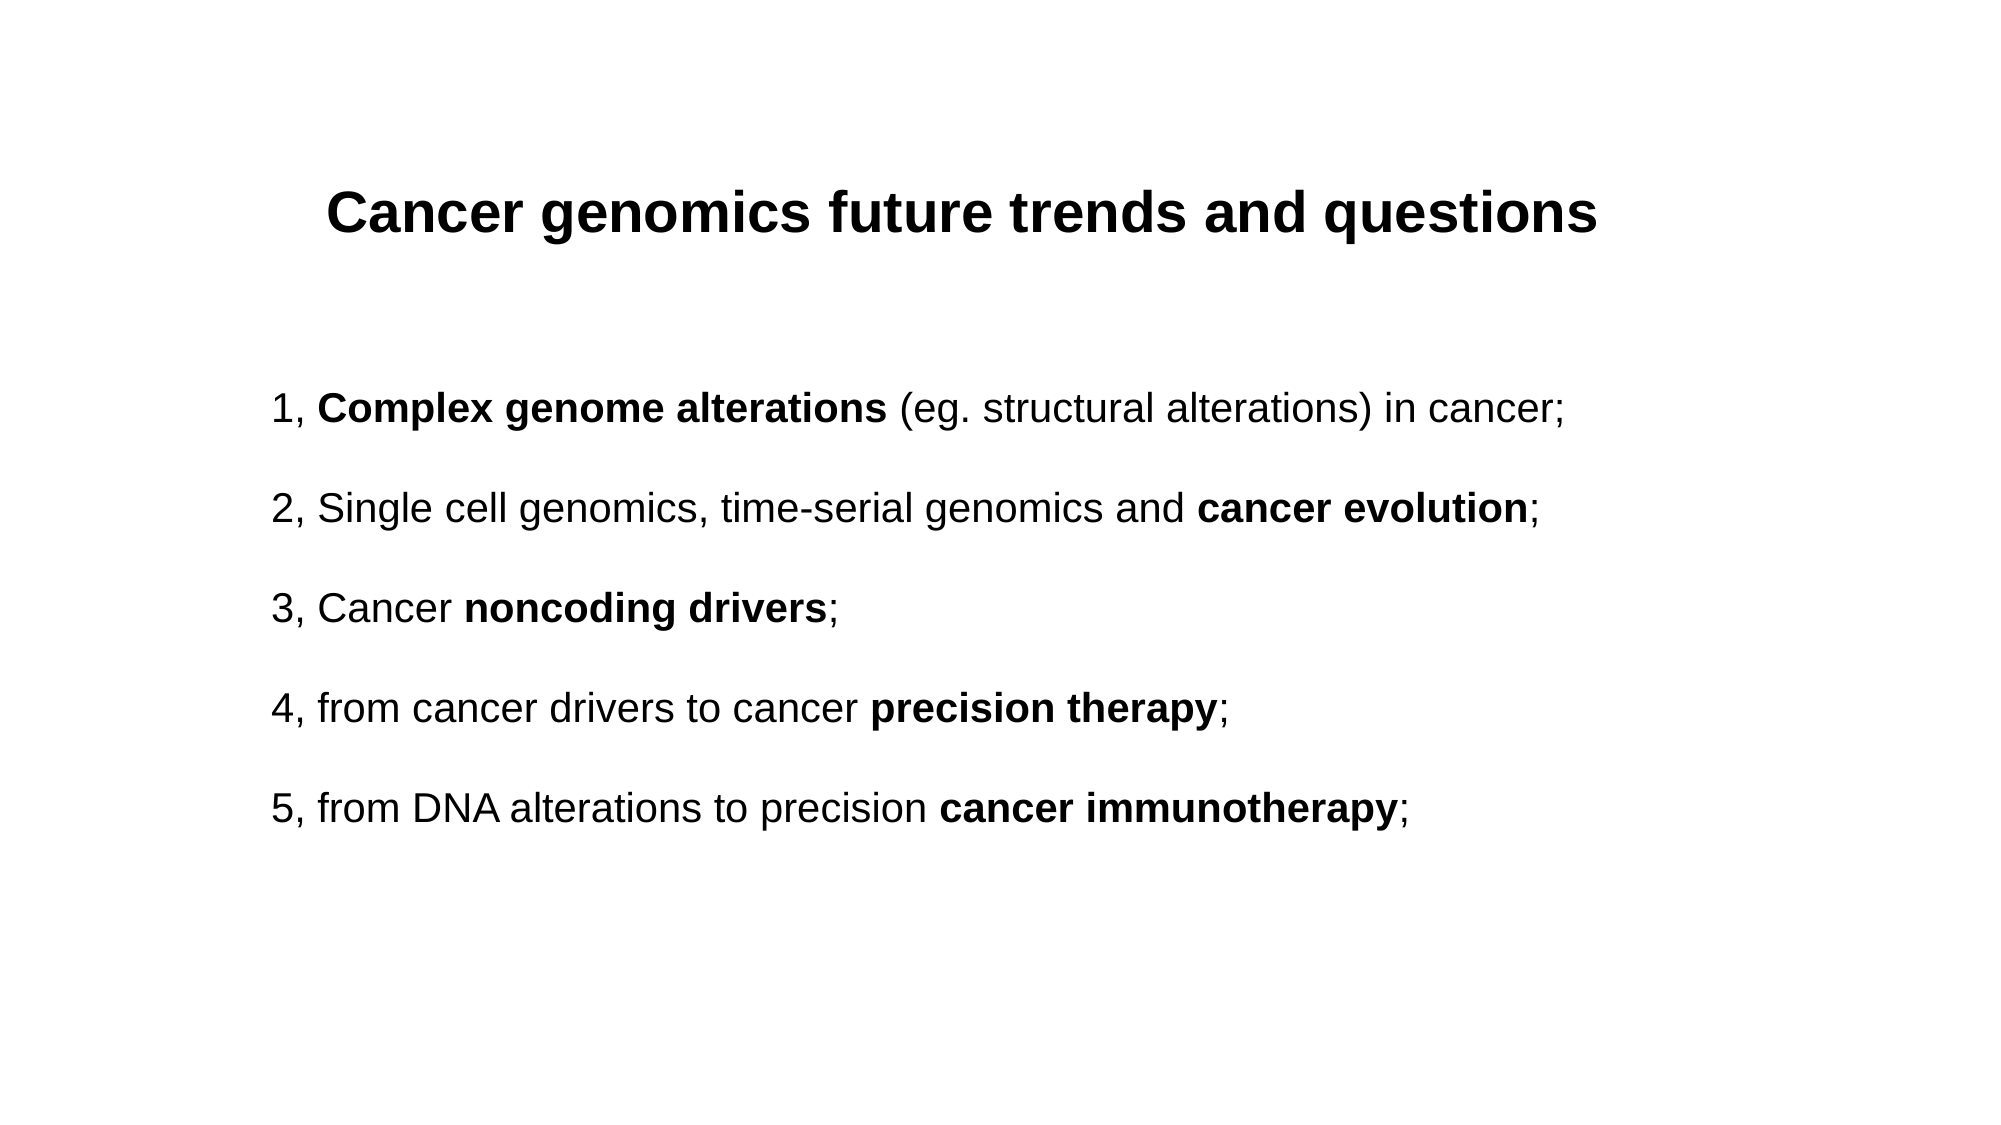

Cancer genomics future trends and questions
1, Complex genome alterations (eg. structural alterations) in cancer;

2, Single cell genomics, time-serial genomics and cancer evolution;

3, Cancer noncoding drivers;

4, from cancer drivers to cancer precision therapy;

5, from DNA alterations to precision cancer immunotherapy;